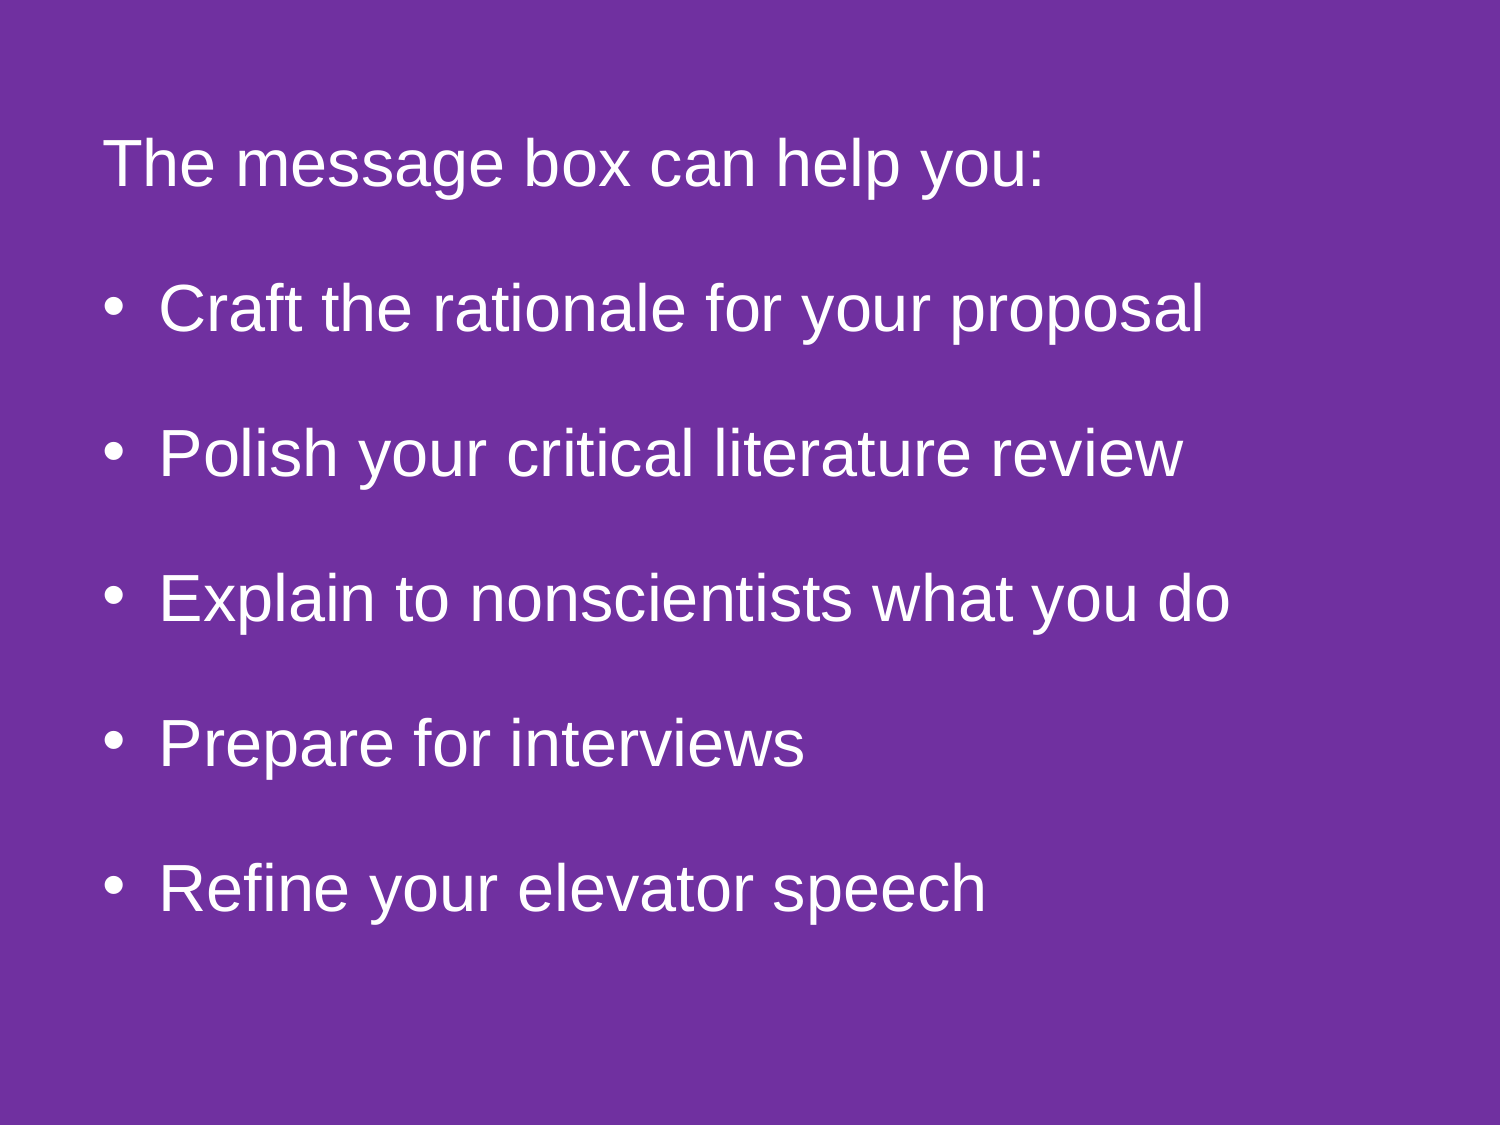

The message box can help you:
Craft the rationale for your proposal
Polish your critical literature review
Explain to nonscientists what you do
Prepare for interviews
Refine your elevator speech